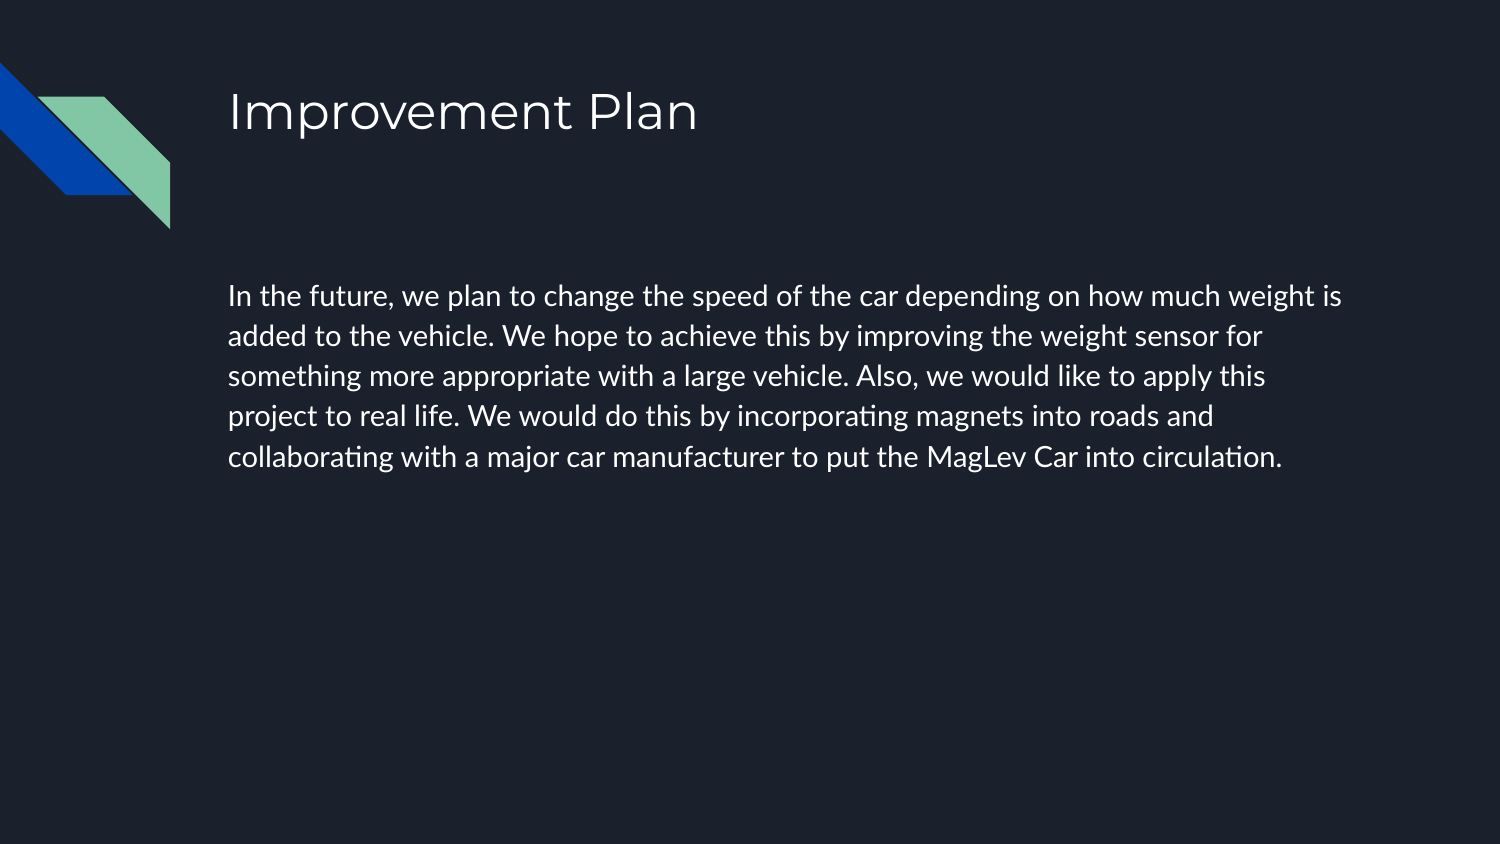

# Improvement Plan
In the future, we plan to change the speed of the car depending on how much weight is added to the vehicle. We hope to achieve this by improving the weight sensor for something more appropriate with a large vehicle. Also, we would like to apply this project to real life. We would do this by incorporating magnets into roads and collaborating with a major car manufacturer to put the MagLev Car into circulation.